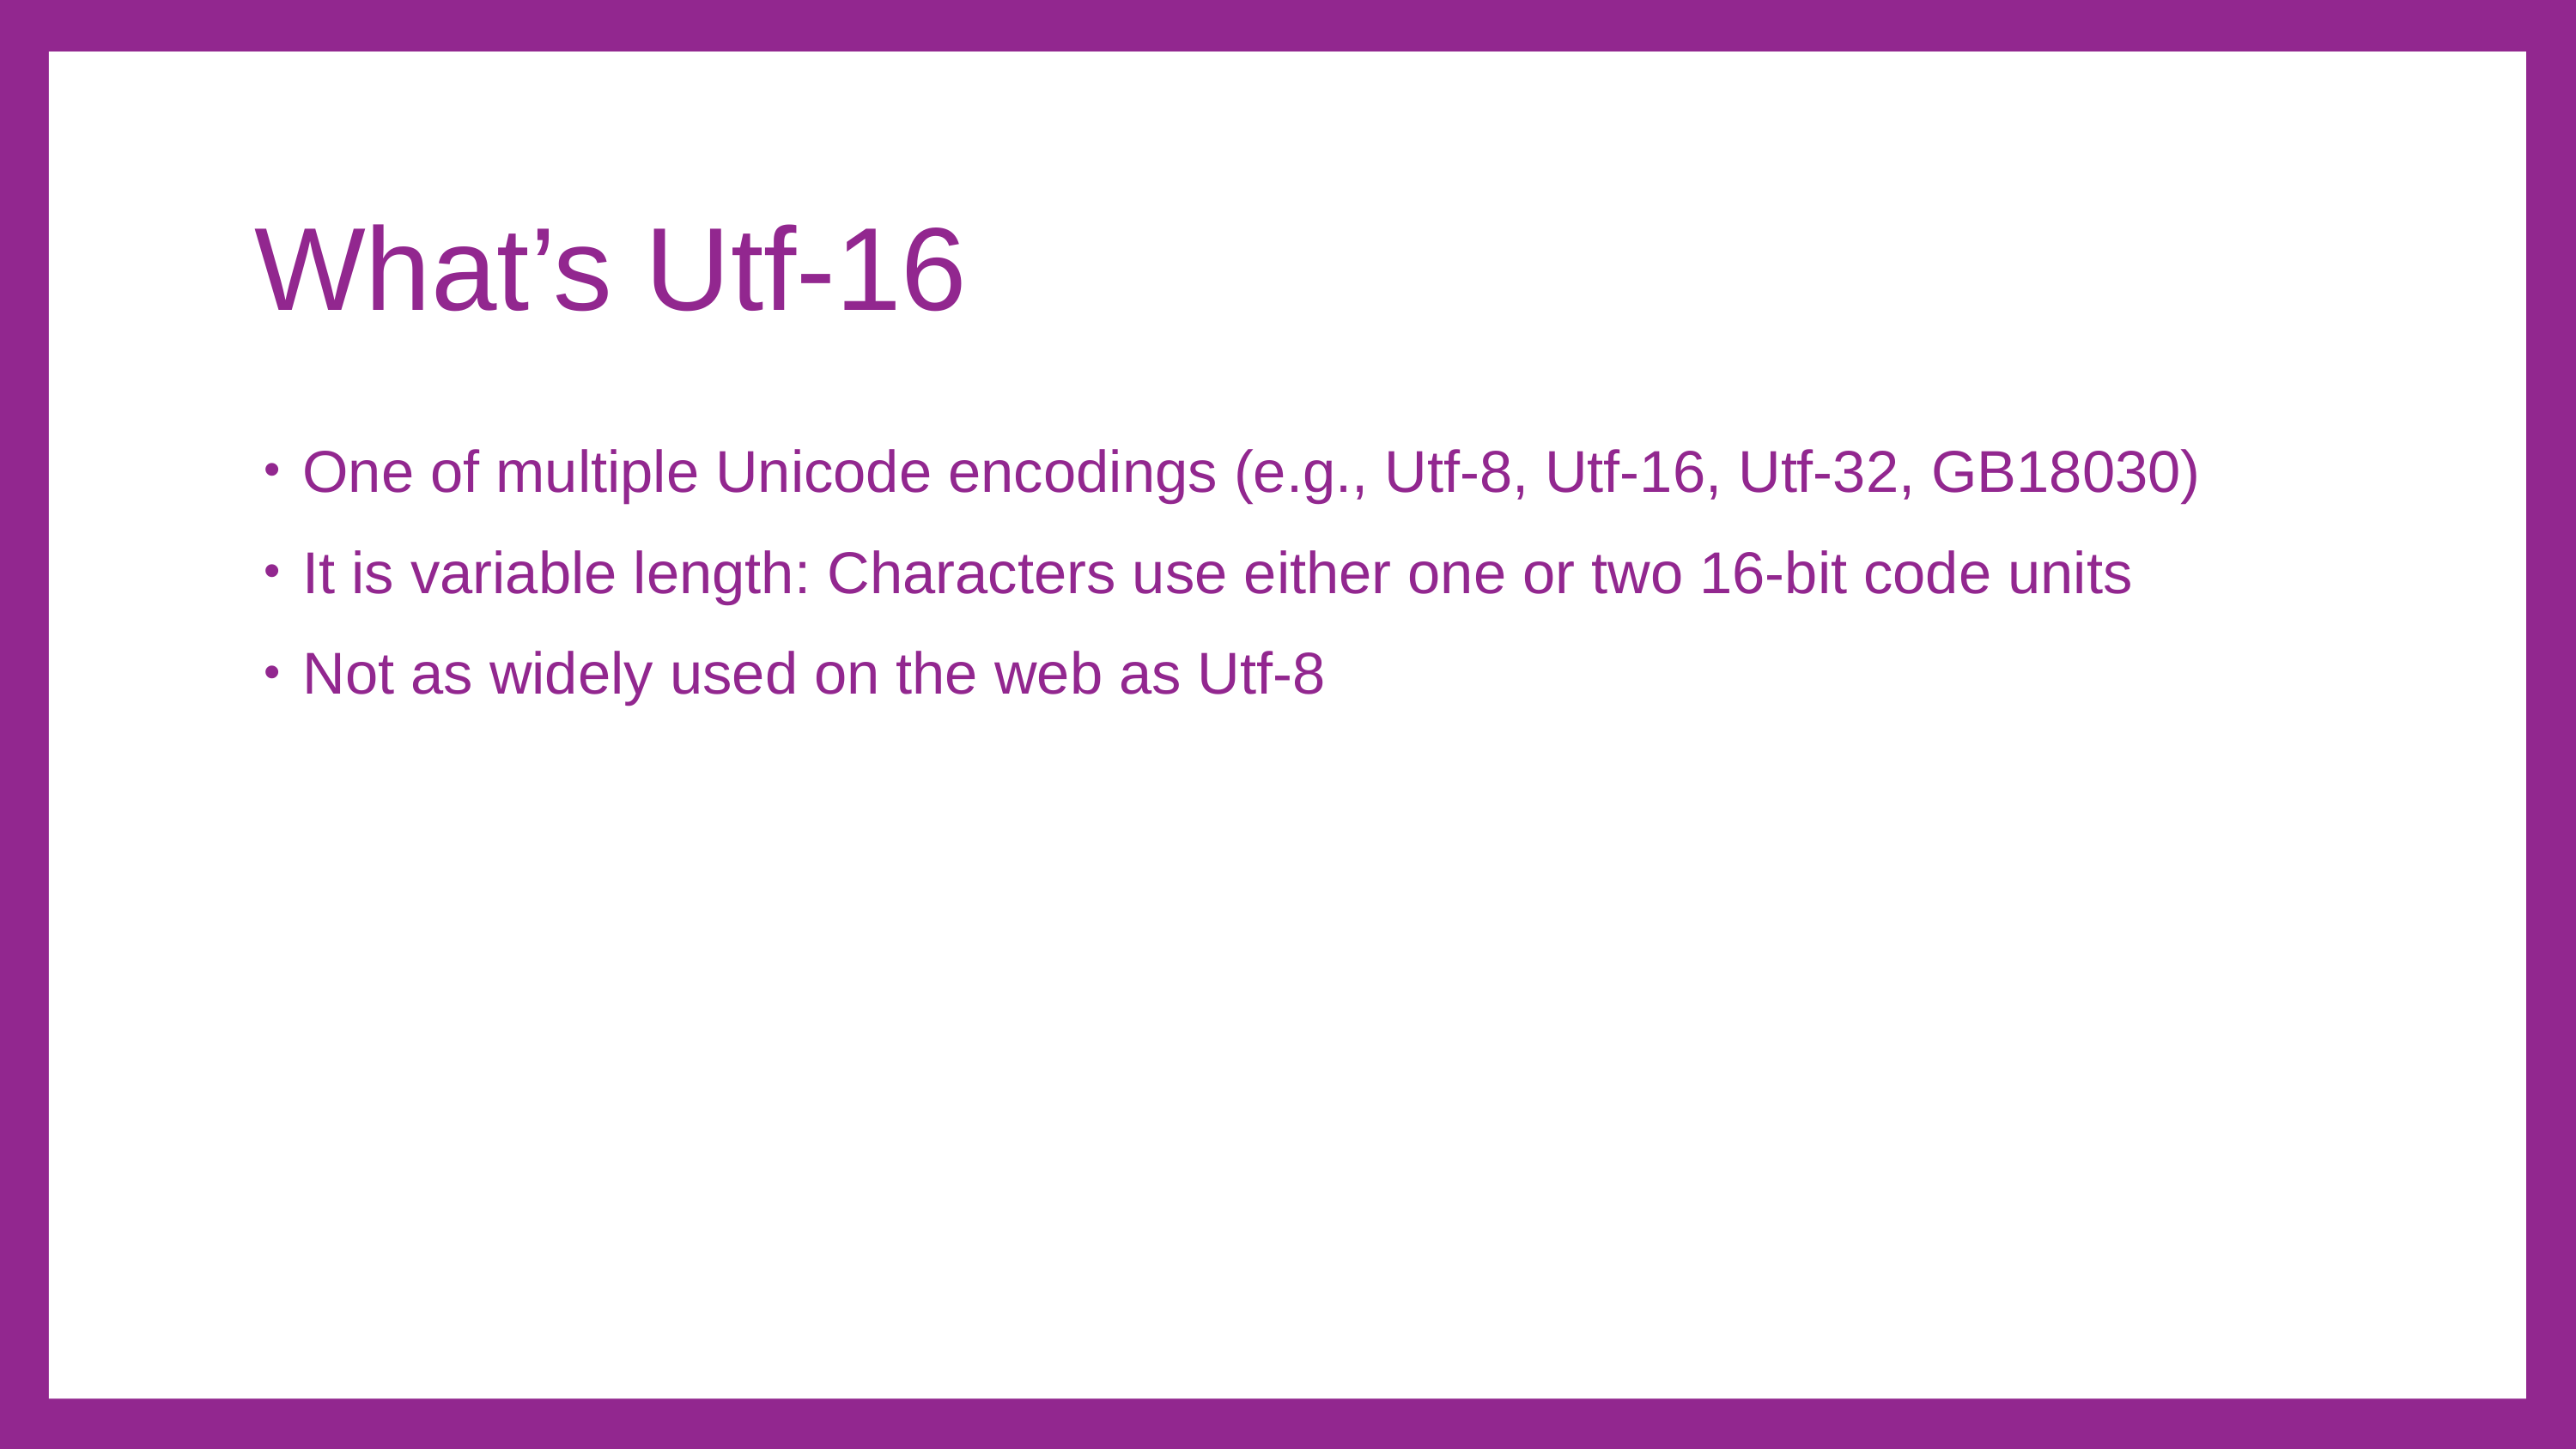

# What’s Utf-16
One of multiple Unicode encodings (e.g., Utf-8, Utf-16, Utf-32, GB18030)
It is variable length: Characters use either one or two 16-bit code units
Not as widely used on the web as Utf-8